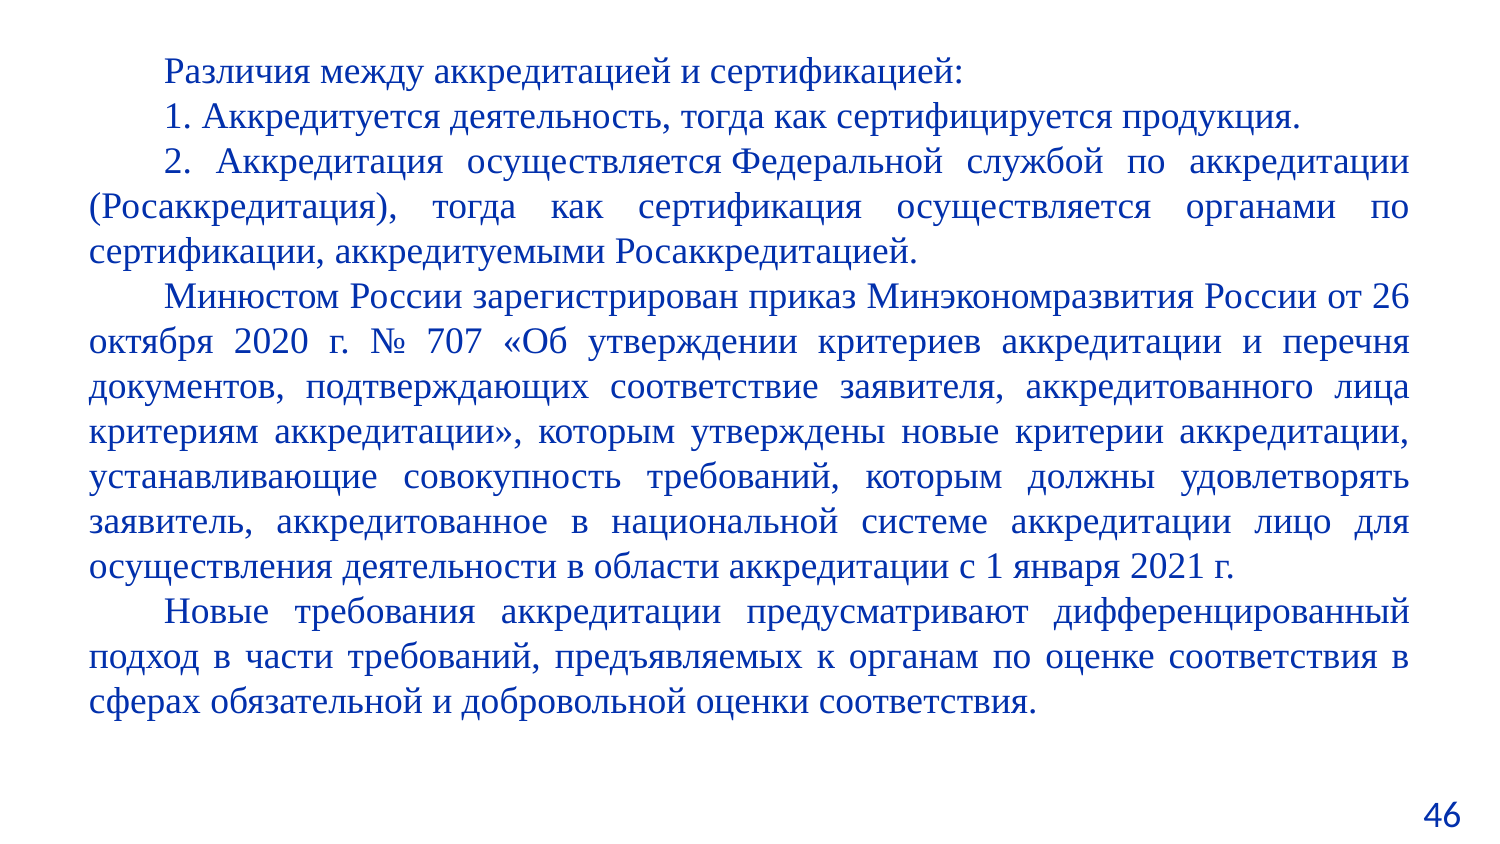

Различия между аккредитацией и сертификацией:
1. Аккредитуется деятельность, тогда как сертифицируется продукция.
2. Аккредитация осуществляется Федеральной службой по аккредитации (Росаккредитация), тогда как сертификация осуществляется органами по сертификации, аккредитуемыми Росаккредитацией.
Минюстом России зарегистрирован приказ Минэкономразвития России от 26 октября 2020 г. № 707 «Об утверждении критериев аккредитации и перечня документов, подтверждающих соответствие заявителя, аккредитованного лица критериям аккредитации», которым утверждены новые критерии аккредитации, устанавливающие совокупность требований, которым должны удовлетворять заявитель, аккредитованное в национальной системе аккредитации лицо для осуществления деятельности в области аккредитации с 1 января 2021 г.
Новые требования аккредитации предусматривают дифференцированный подход в части требований, предъявляемых к органам по оценке соответствия в сферах обязательной и добровольной оценки соответствия.
46